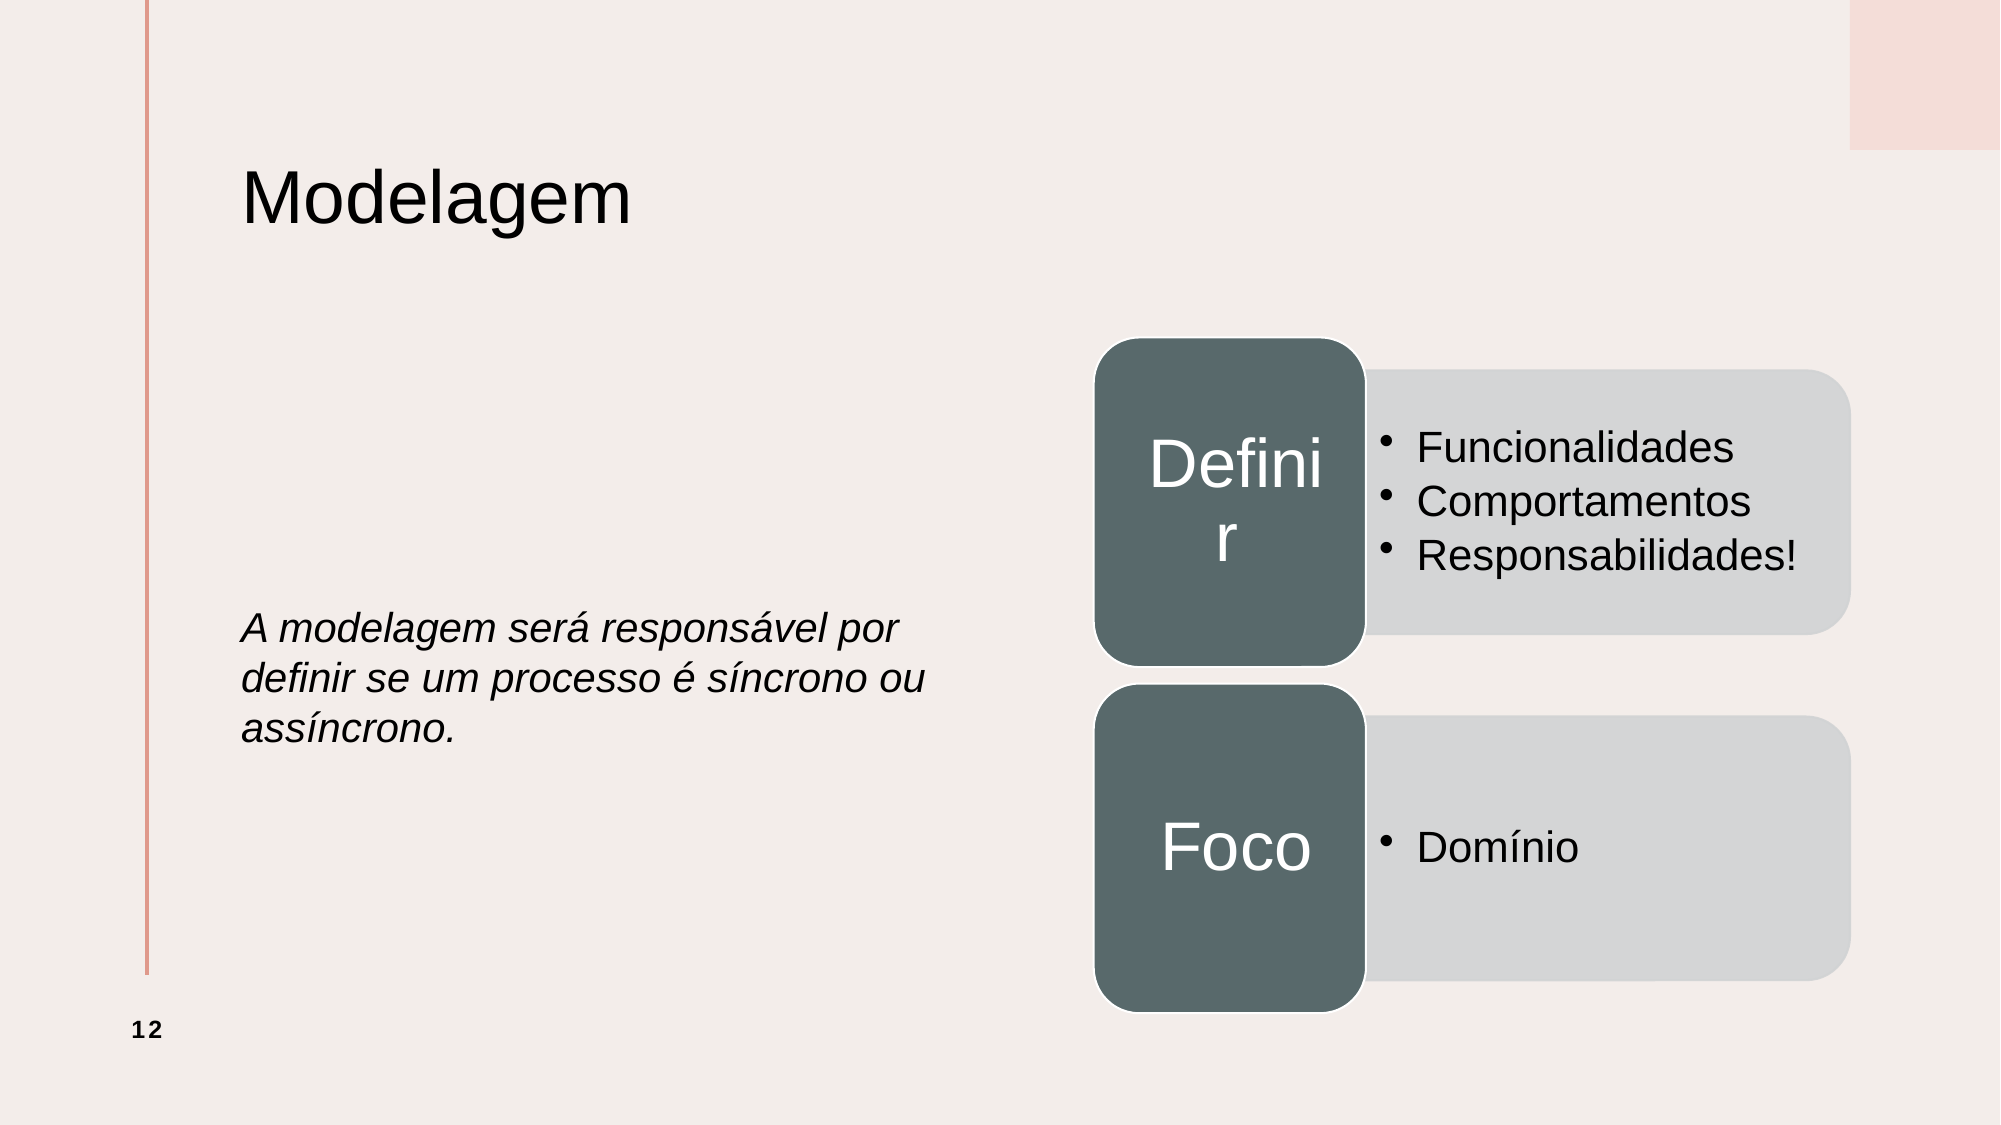

# Modelagem
Funcionalidades
Comportamentos
Responsabilidades!
Definir
Domínio
Foco
A modelagem será responsável por definir se um processo é síncrono ou assíncrono.
12